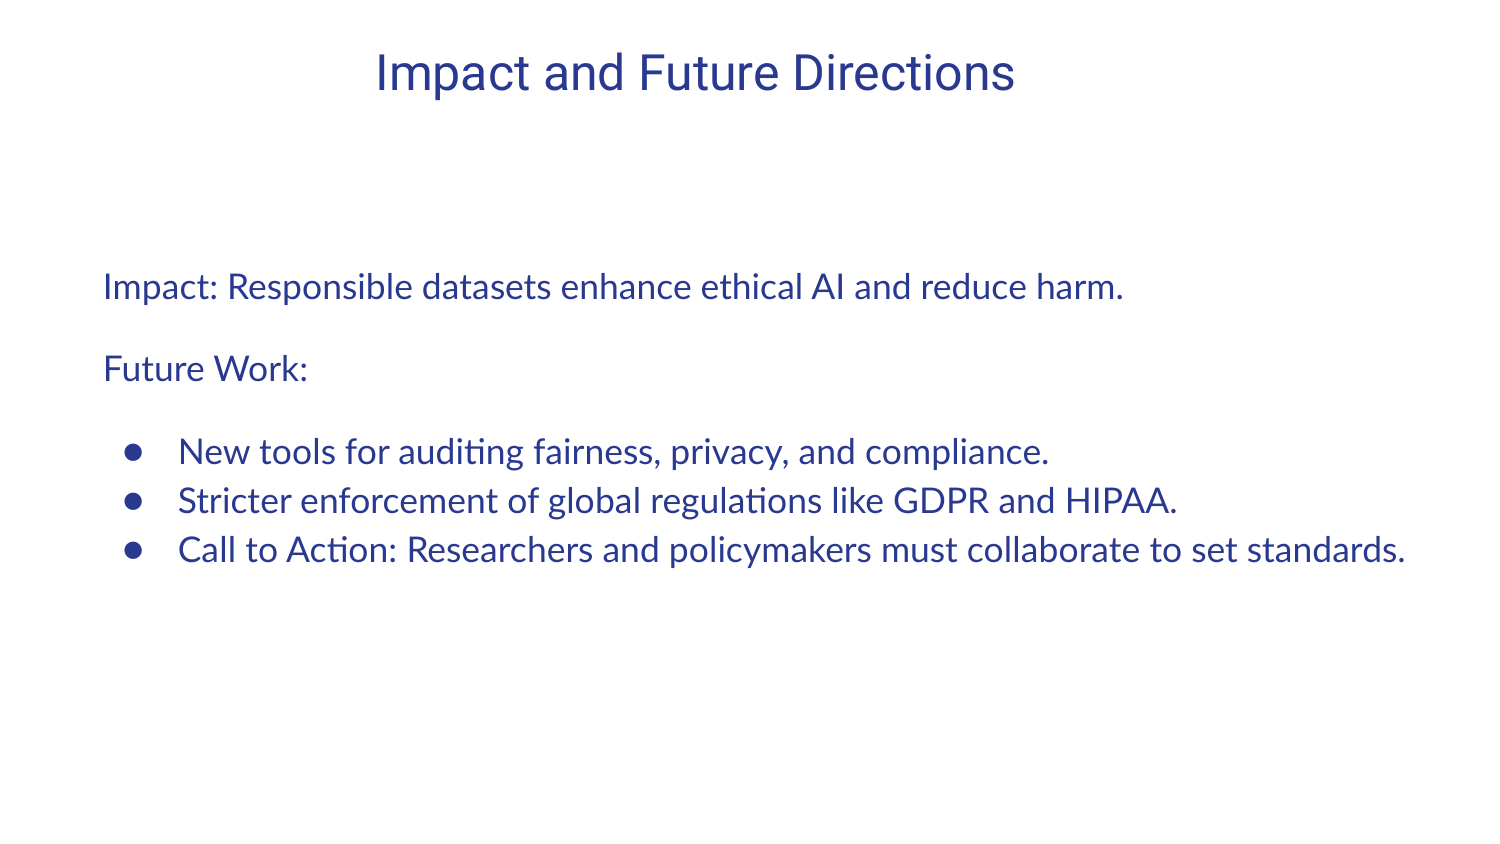

Impact and Future Directions
Impact: Responsible datasets enhance ethical AI and reduce harm.
Future Work:
New tools for auditing fairness, privacy, and compliance.
Stricter enforcement of global regulations like GDPR and HIPAA.
Call to Action: Researchers and policymakers must collaborate to set standards.